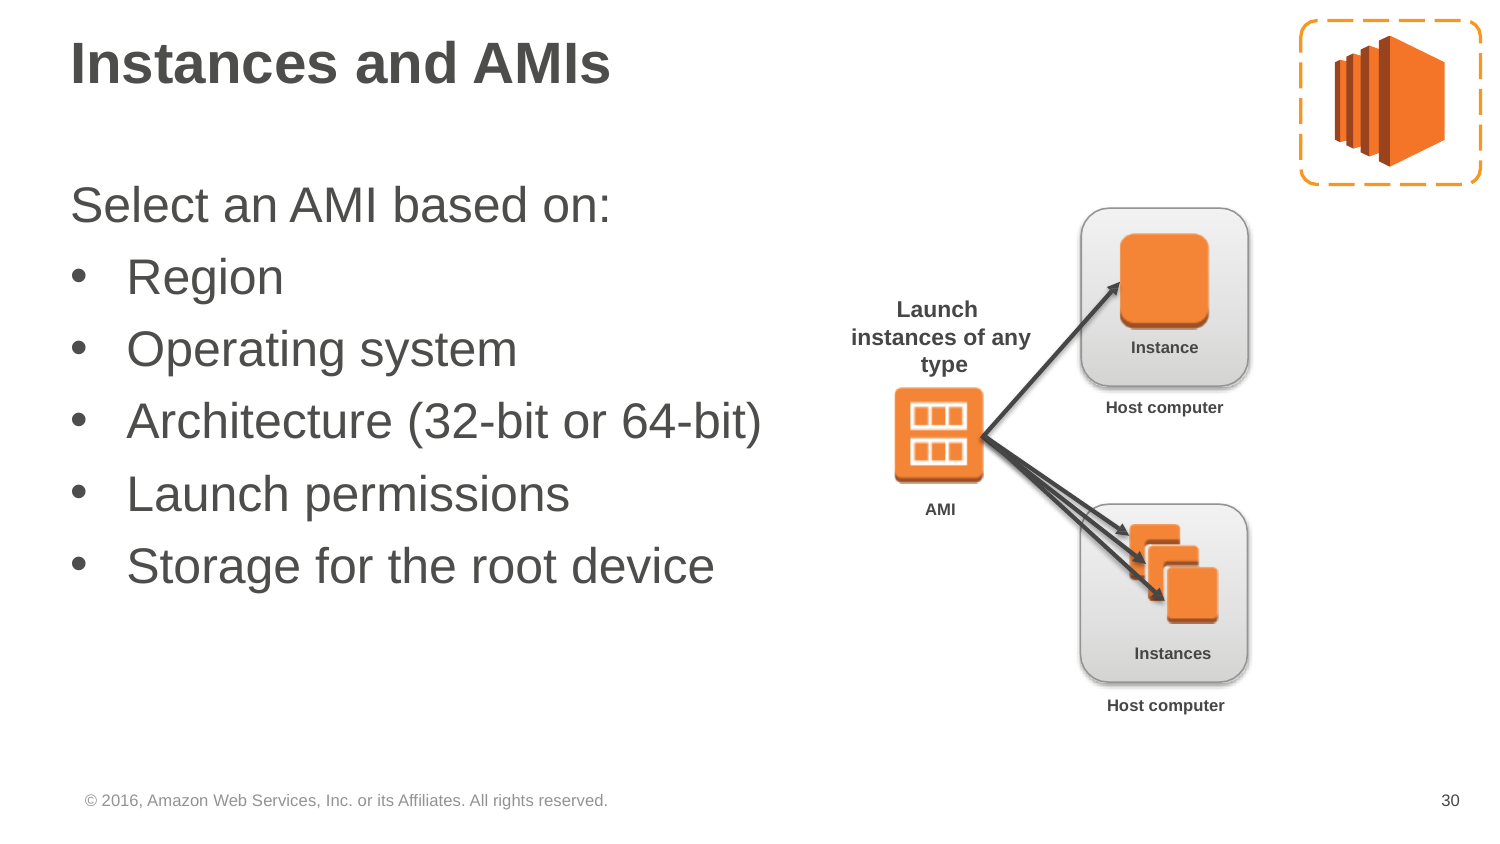

# Instances and AMIs
Select an AMI based on:

Region
Operating system
Architecture (32-bit or 64-bit)
Launch permissions
Storage for the root device

Launch  instances of any  type
Instance
Host computer
AMI

Instances

Host computer
© 2016, Amazon Web Services, Inc. or its Affiliates. All rights reserved.
30